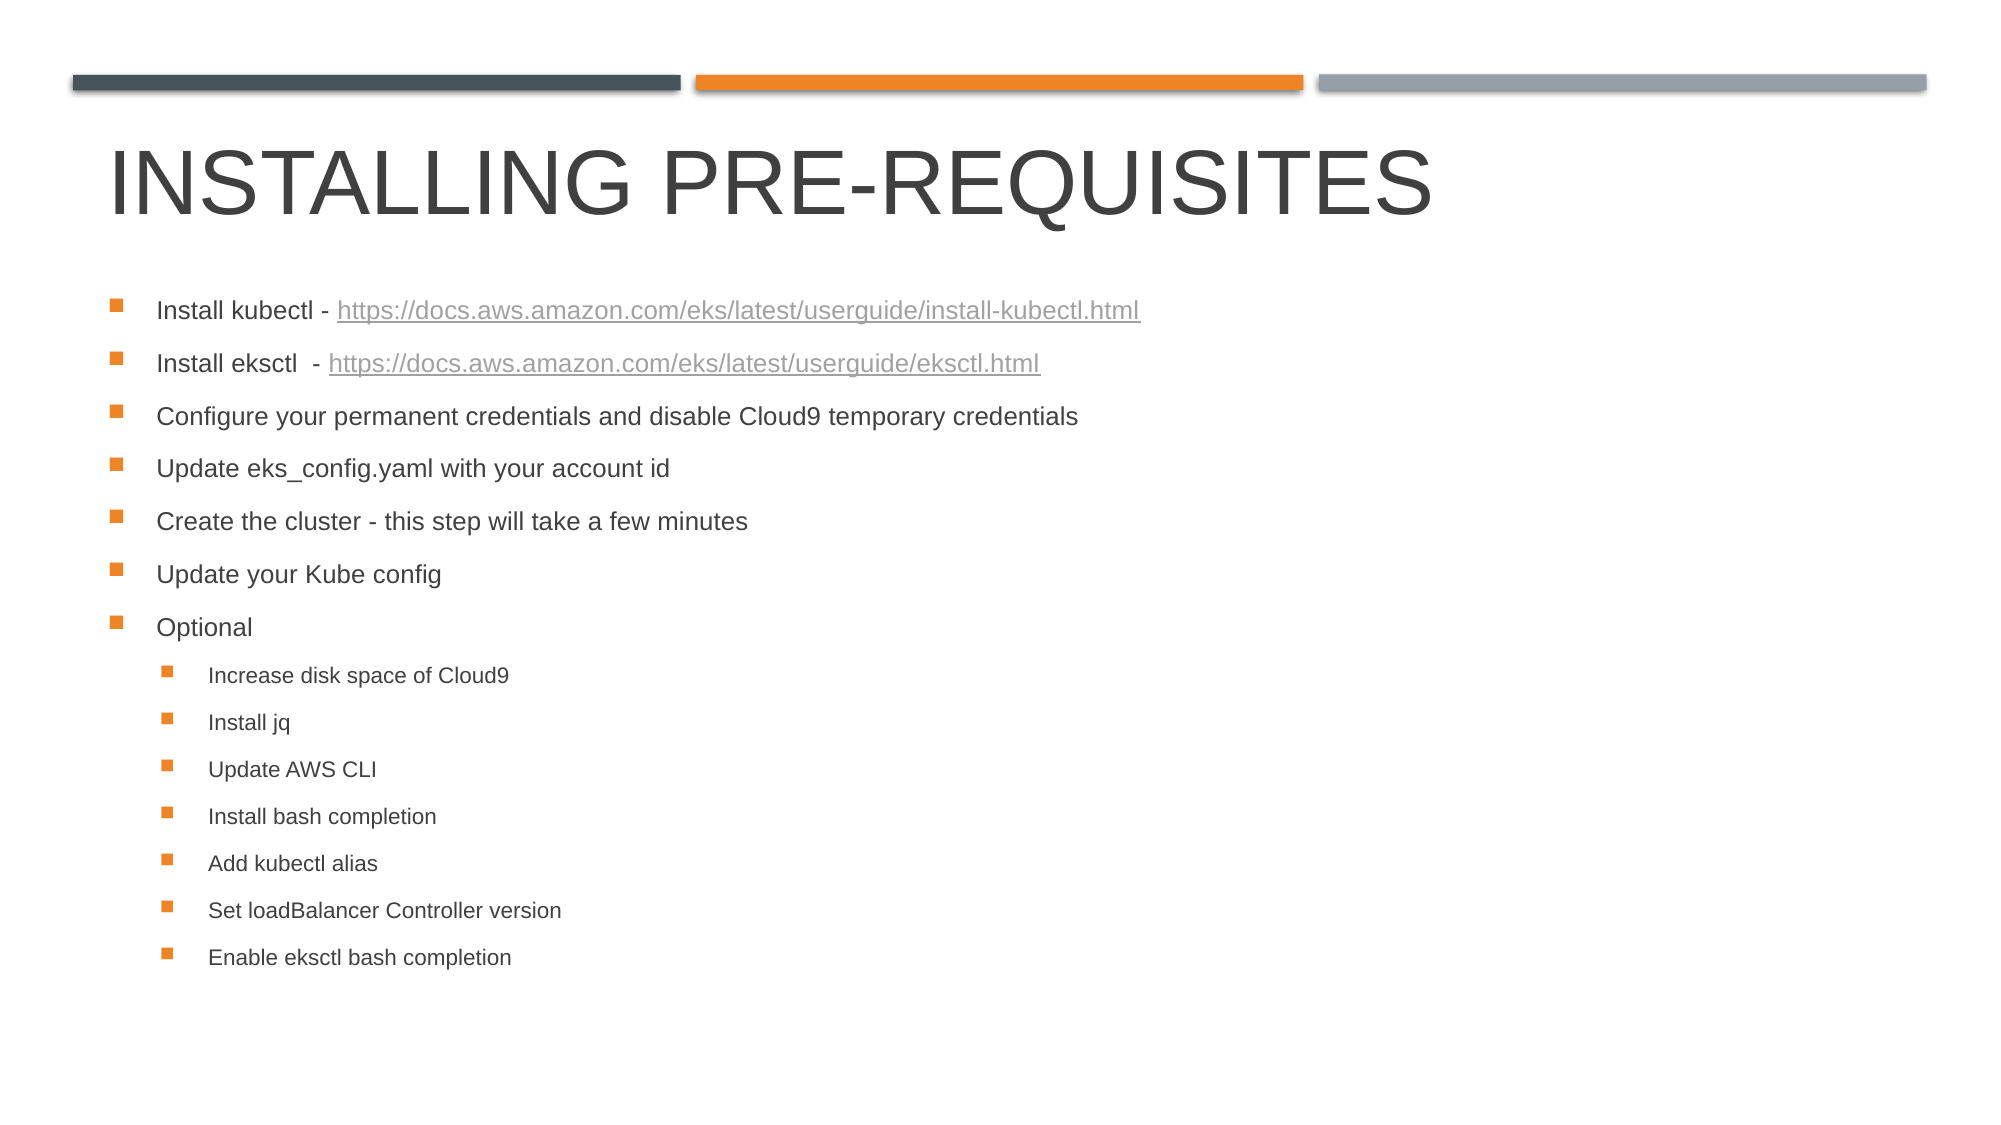

# Installing pre-requisites

Install kubectl - https://docs.aws.amazon.com/eks/latest/userguide/install-kubectl.html
Install eksctl  - https://docs.aws.amazon.com/eks/latest/userguide/eksctl.html
Configure your permanent credentials and disable Cloud9 temporary credentials
Update eks_config.yaml with your account id
Create the cluster - this step will take a few minutes
Update your Kube config
Optional
Increase disk space of Cloud9
Install jq
Update AWS CLI
Install bash completion
Add kubectl alias
Set loadBalancer Controller version
Enable eksctl bash completion